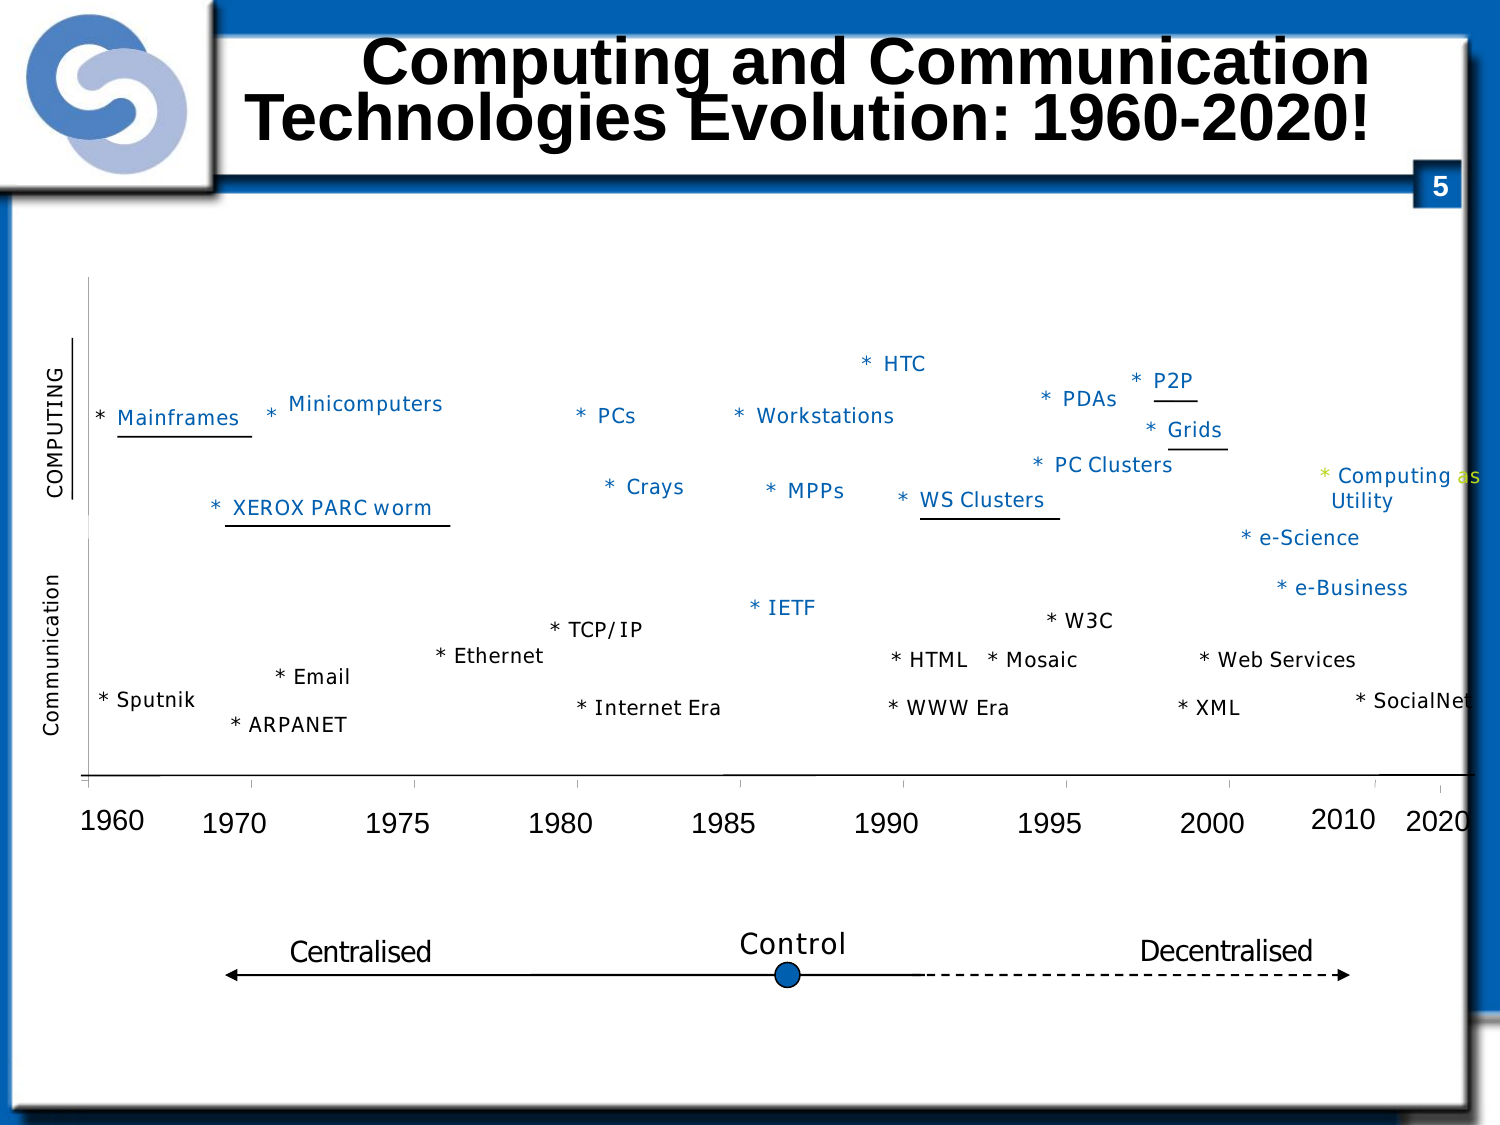

# Computing and Communication Technologies Evolution: 1960-2020!

*
HTC

*
P2P

*
PDAs
Minicomputers

*
*
PCs
*
Workstations
*
Mainframes
*
Grids
COMPUTING

*
PC Clusters
* Computing as
  Utility

*
Crays

*
MPPs
*
WS Clusters
*
XEROX PARC worm

* e-Science
* e-Business

* IETF

* W3C
* TCP/IP

Communication
* Ethernet
* HTML
* Mosaic
* Web Services

* Email

* Sputnik
* SocialNet
* Internet Era
* WWW Era
* XML

* ARPANET

2010

1960

2020
1970
1975
1980
1985
1990
1995
2000
Control
Decentralised
Centralised